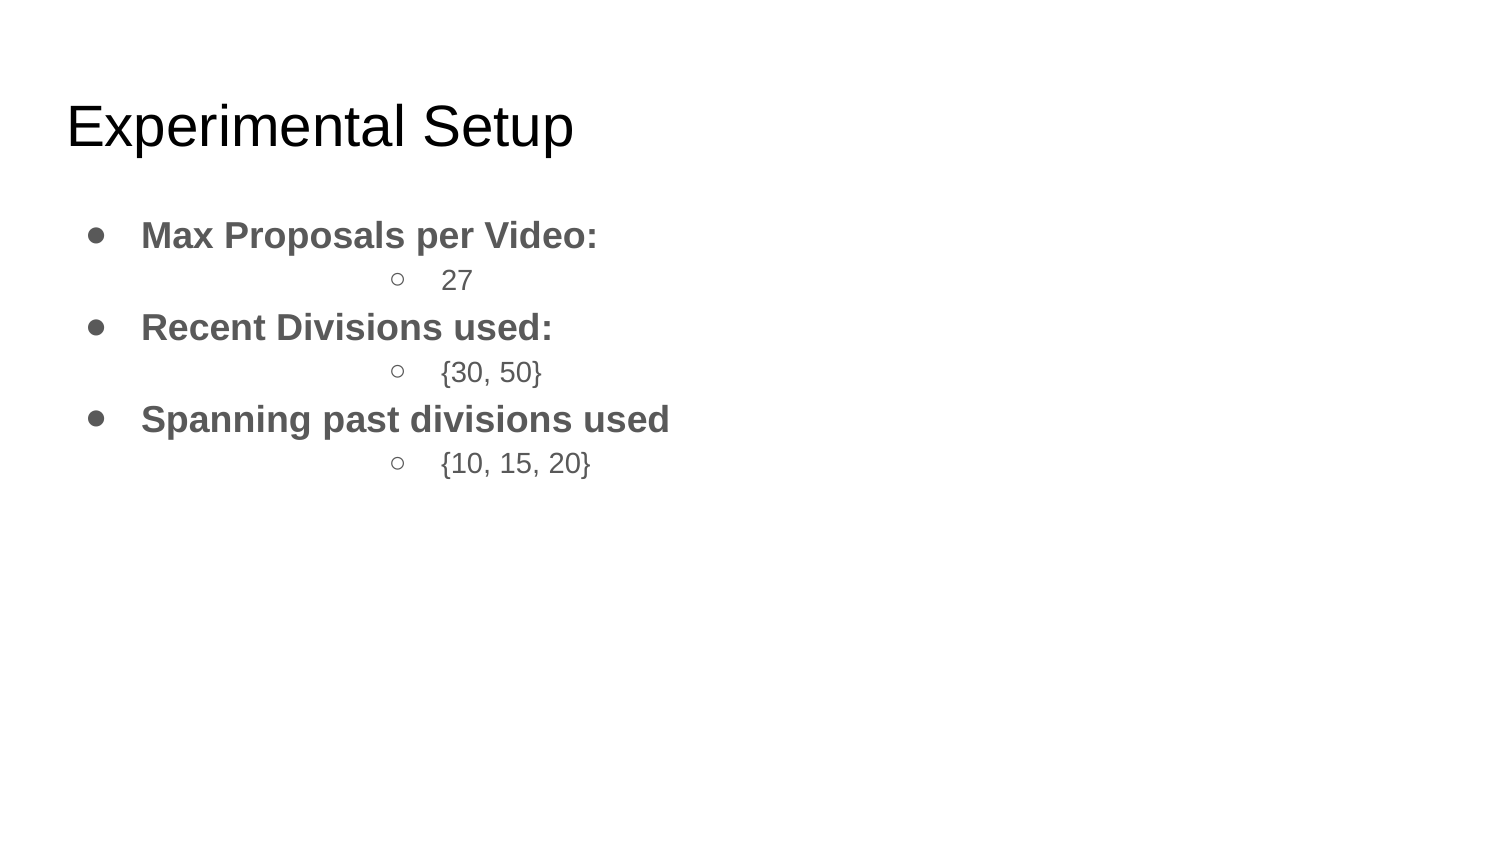

# Experimental Setup
Max Proposals per Video:
27
Recent Divisions used:
{30, 50}
Spanning past divisions used
{10, 15, 20}